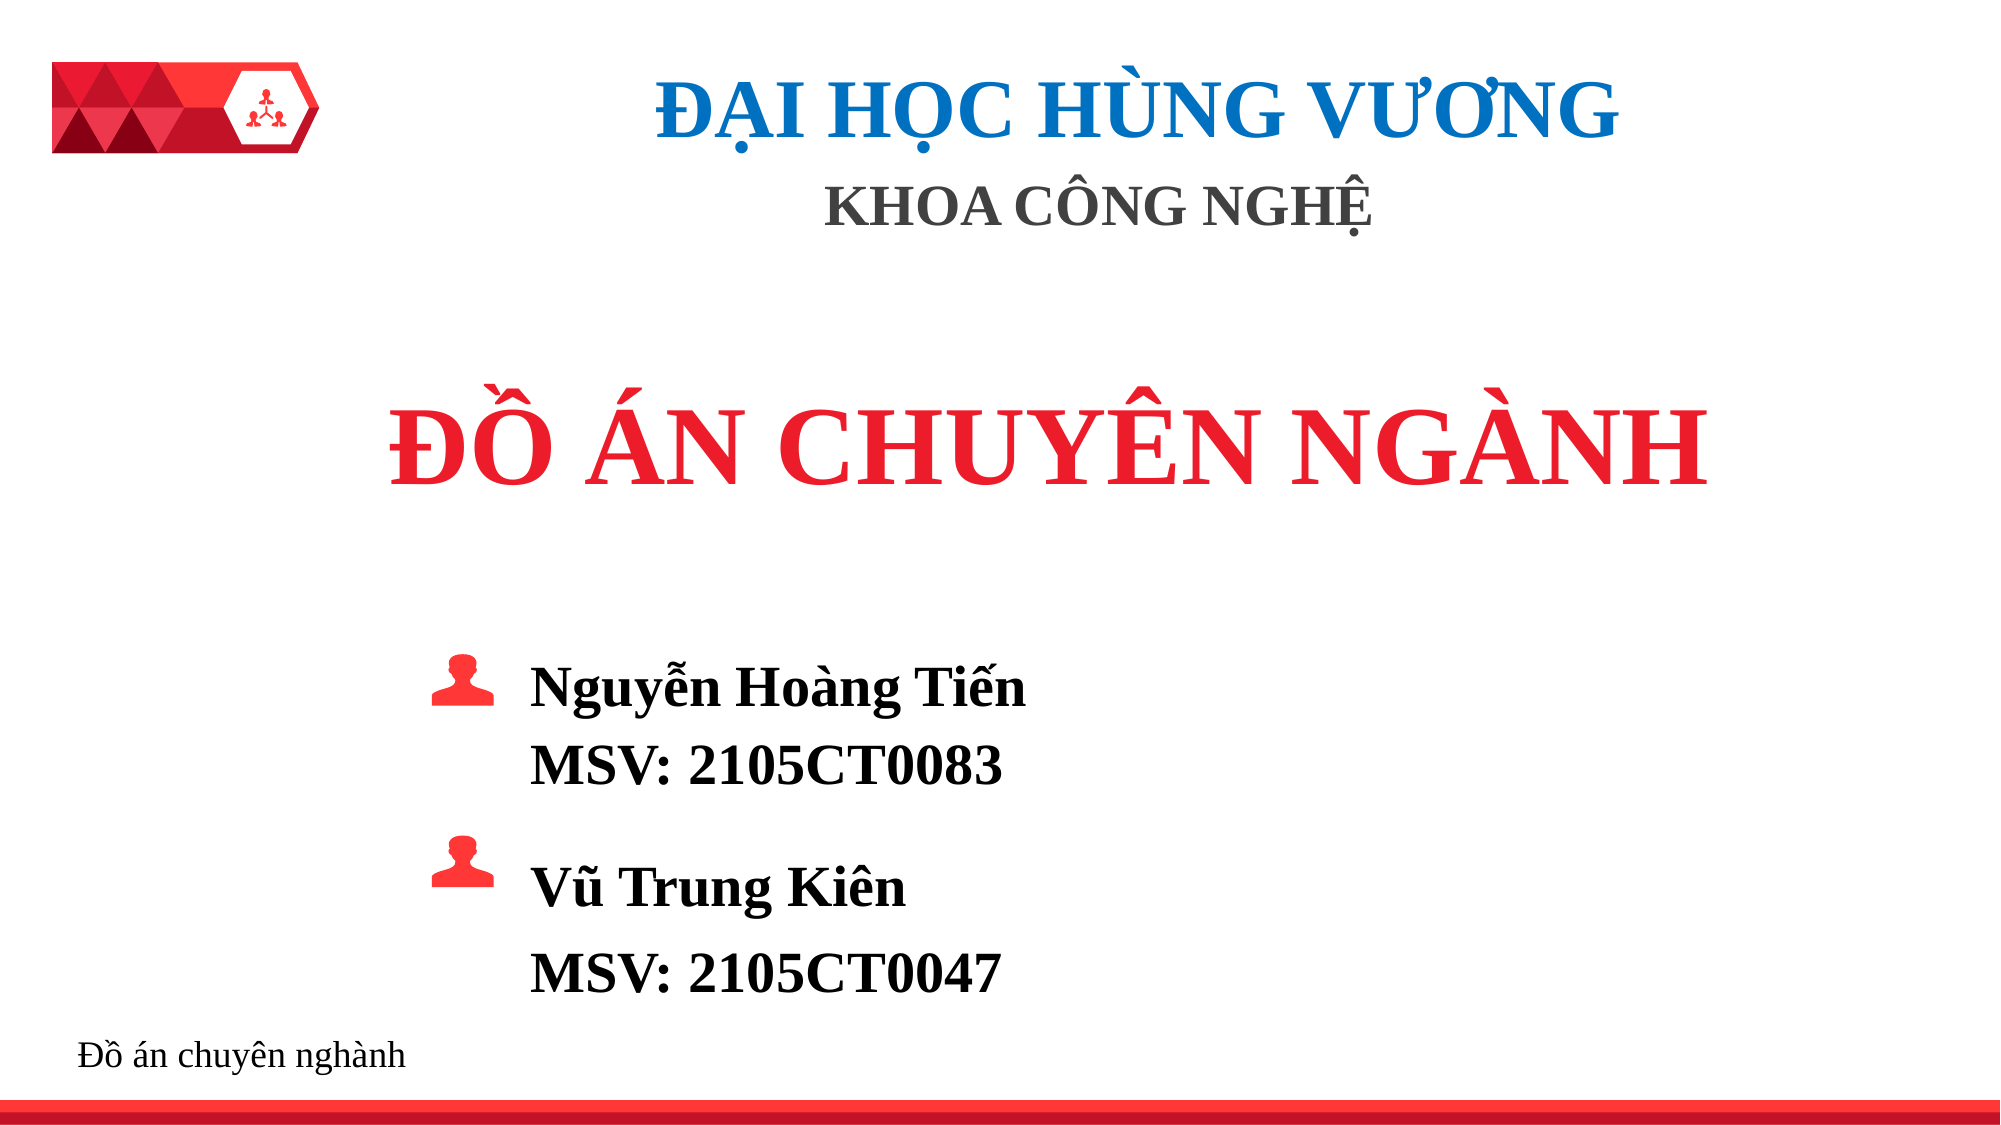

ĐẠI HỌC HÙNG VƯƠNG

KHOA CÔNG NGHỆ
ĐỒ ÁN CHUYÊN NGÀNH
Nguyễn Hoàng Tiến

MSV: 2105CT0083

Vũ Trung Kiên
MSV: 2105CT0047
Đồ án chuyên nghành